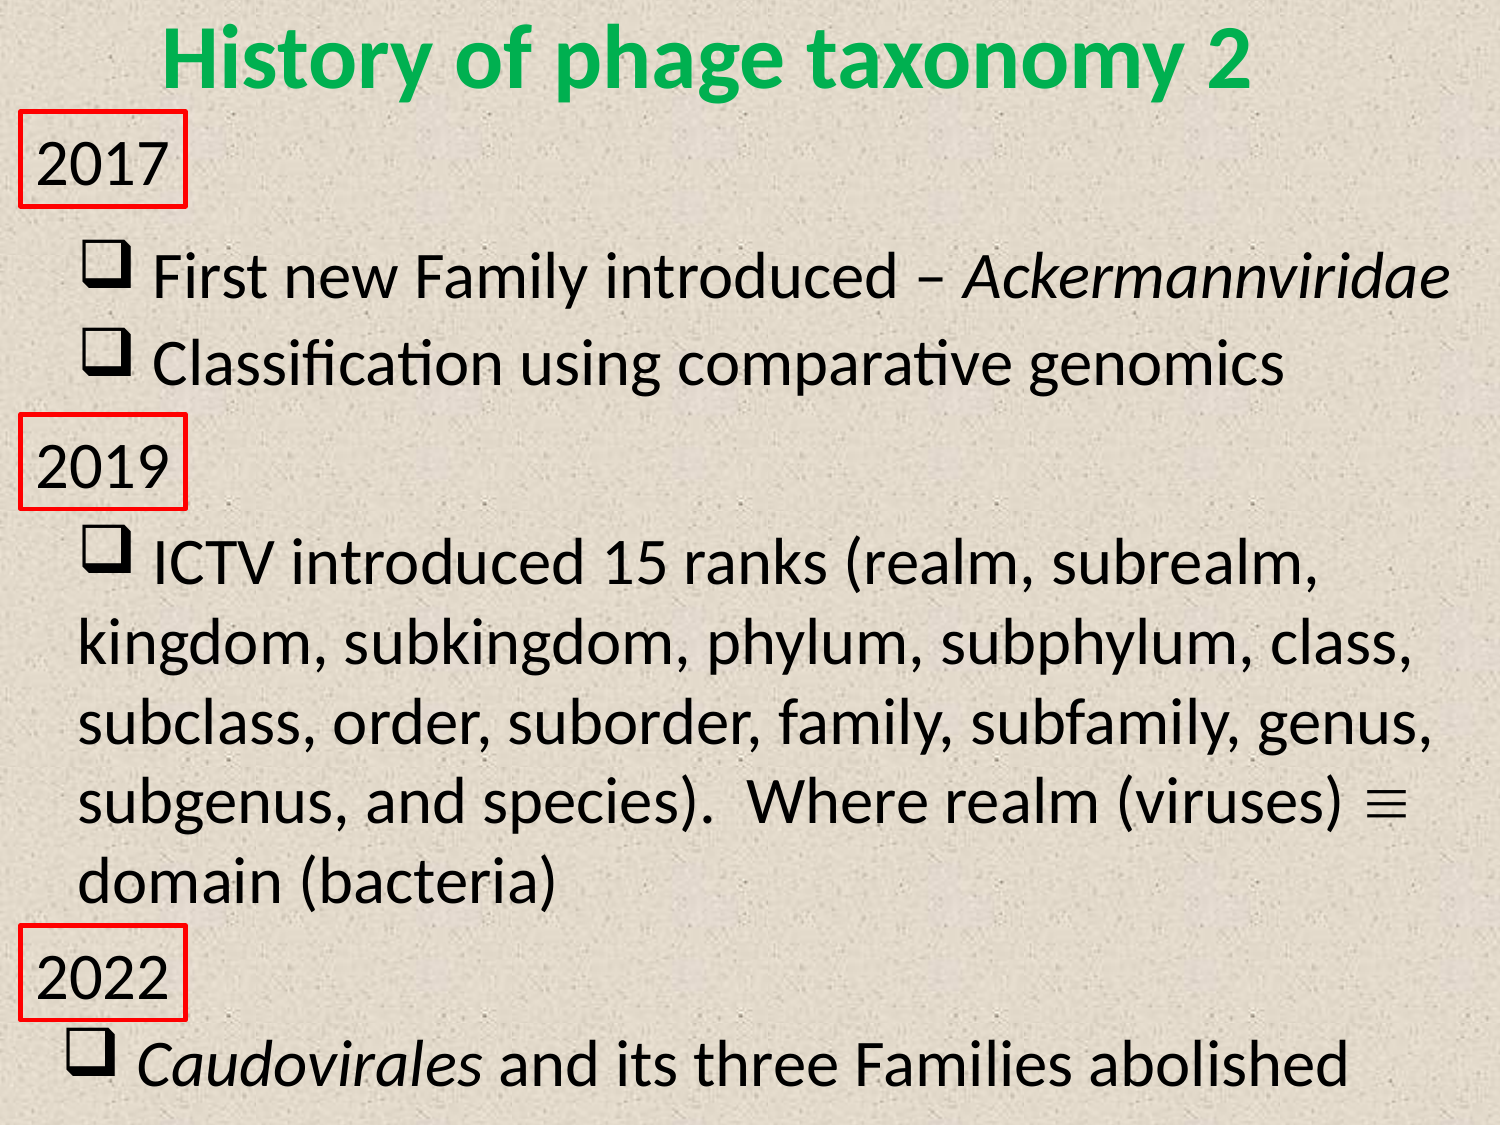

# History of phage taxonomy 2
2017
 First new Family introduced – Ackermannviridae
 Classification using comparative genomics
2019
 ICTV introduced 15 ranks (realm, subrealm, kingdom, subkingdom, phylum, subphylum, class, subclass, order, suborder, family, subfamily, genus, subgenus, and species).  Where realm (viruses) ≡ domain (bacteria)
2022
 Caudovirales and its three Families abolished